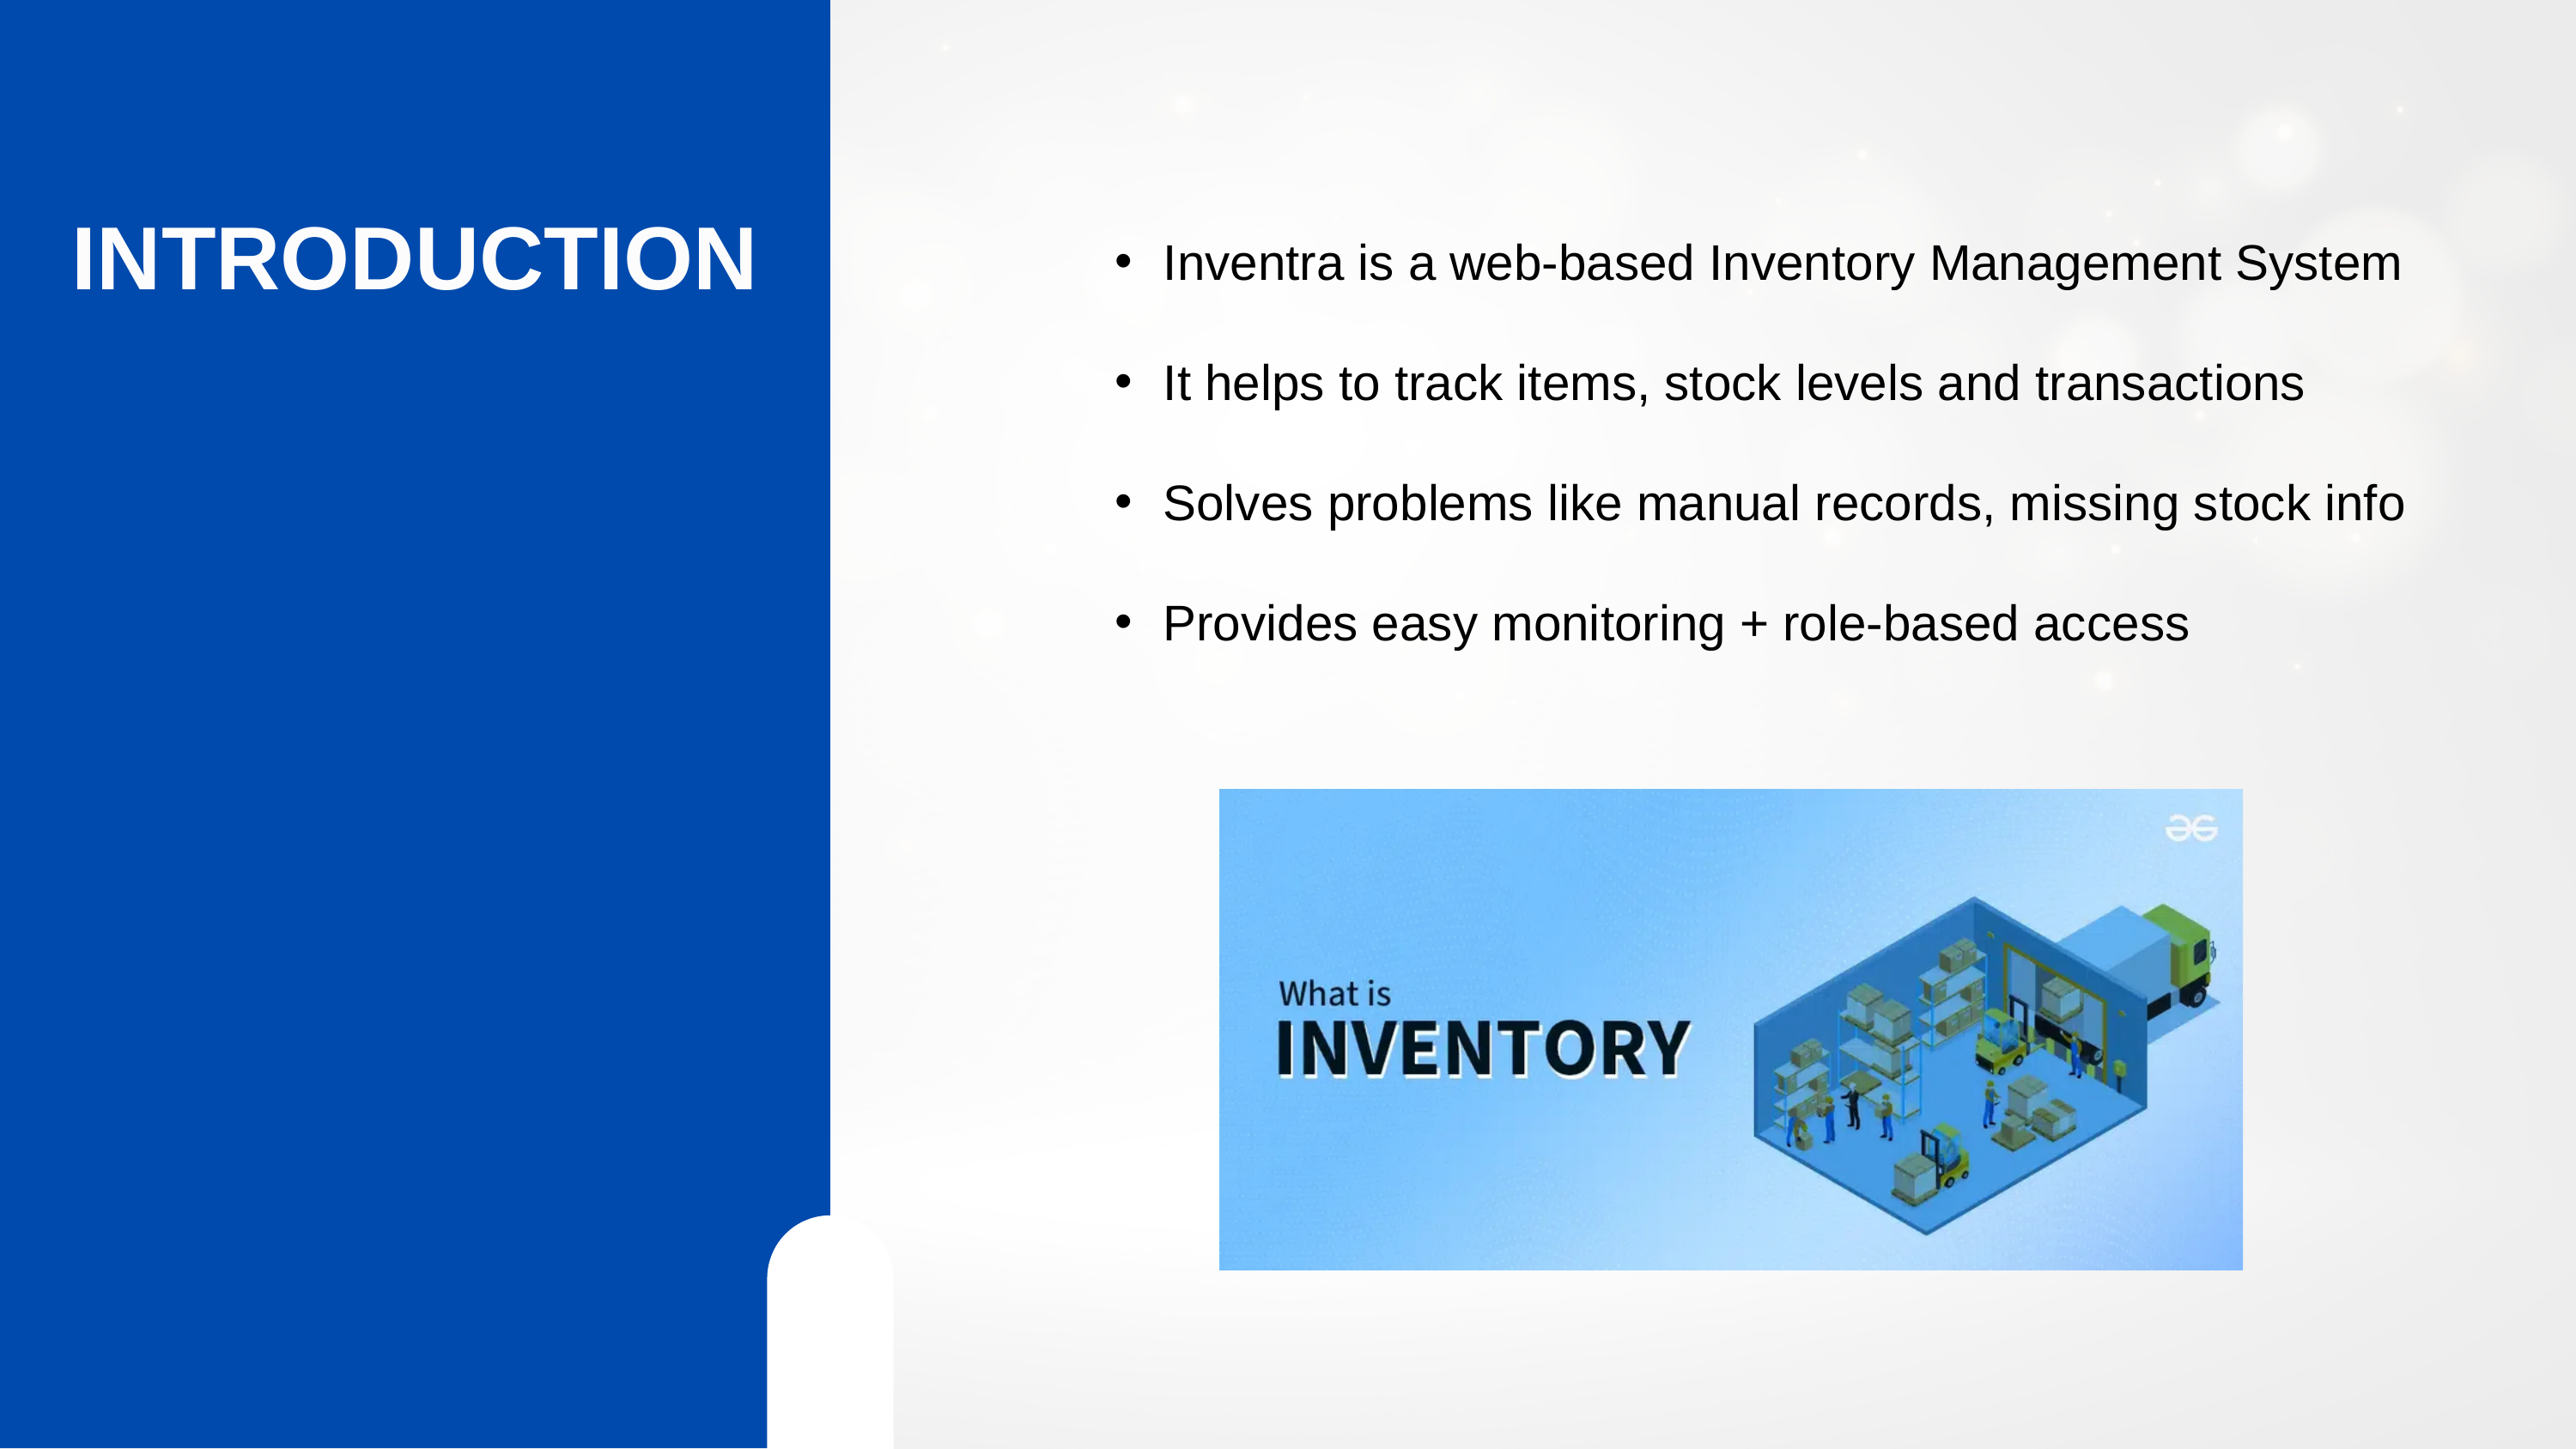

INTRODUCTION
Inventra is a web-based Inventory Management System

It helps to track items, stock levels and transactions

Solves problems like manual records, missing stock info

Provides easy monitoring + role-based access